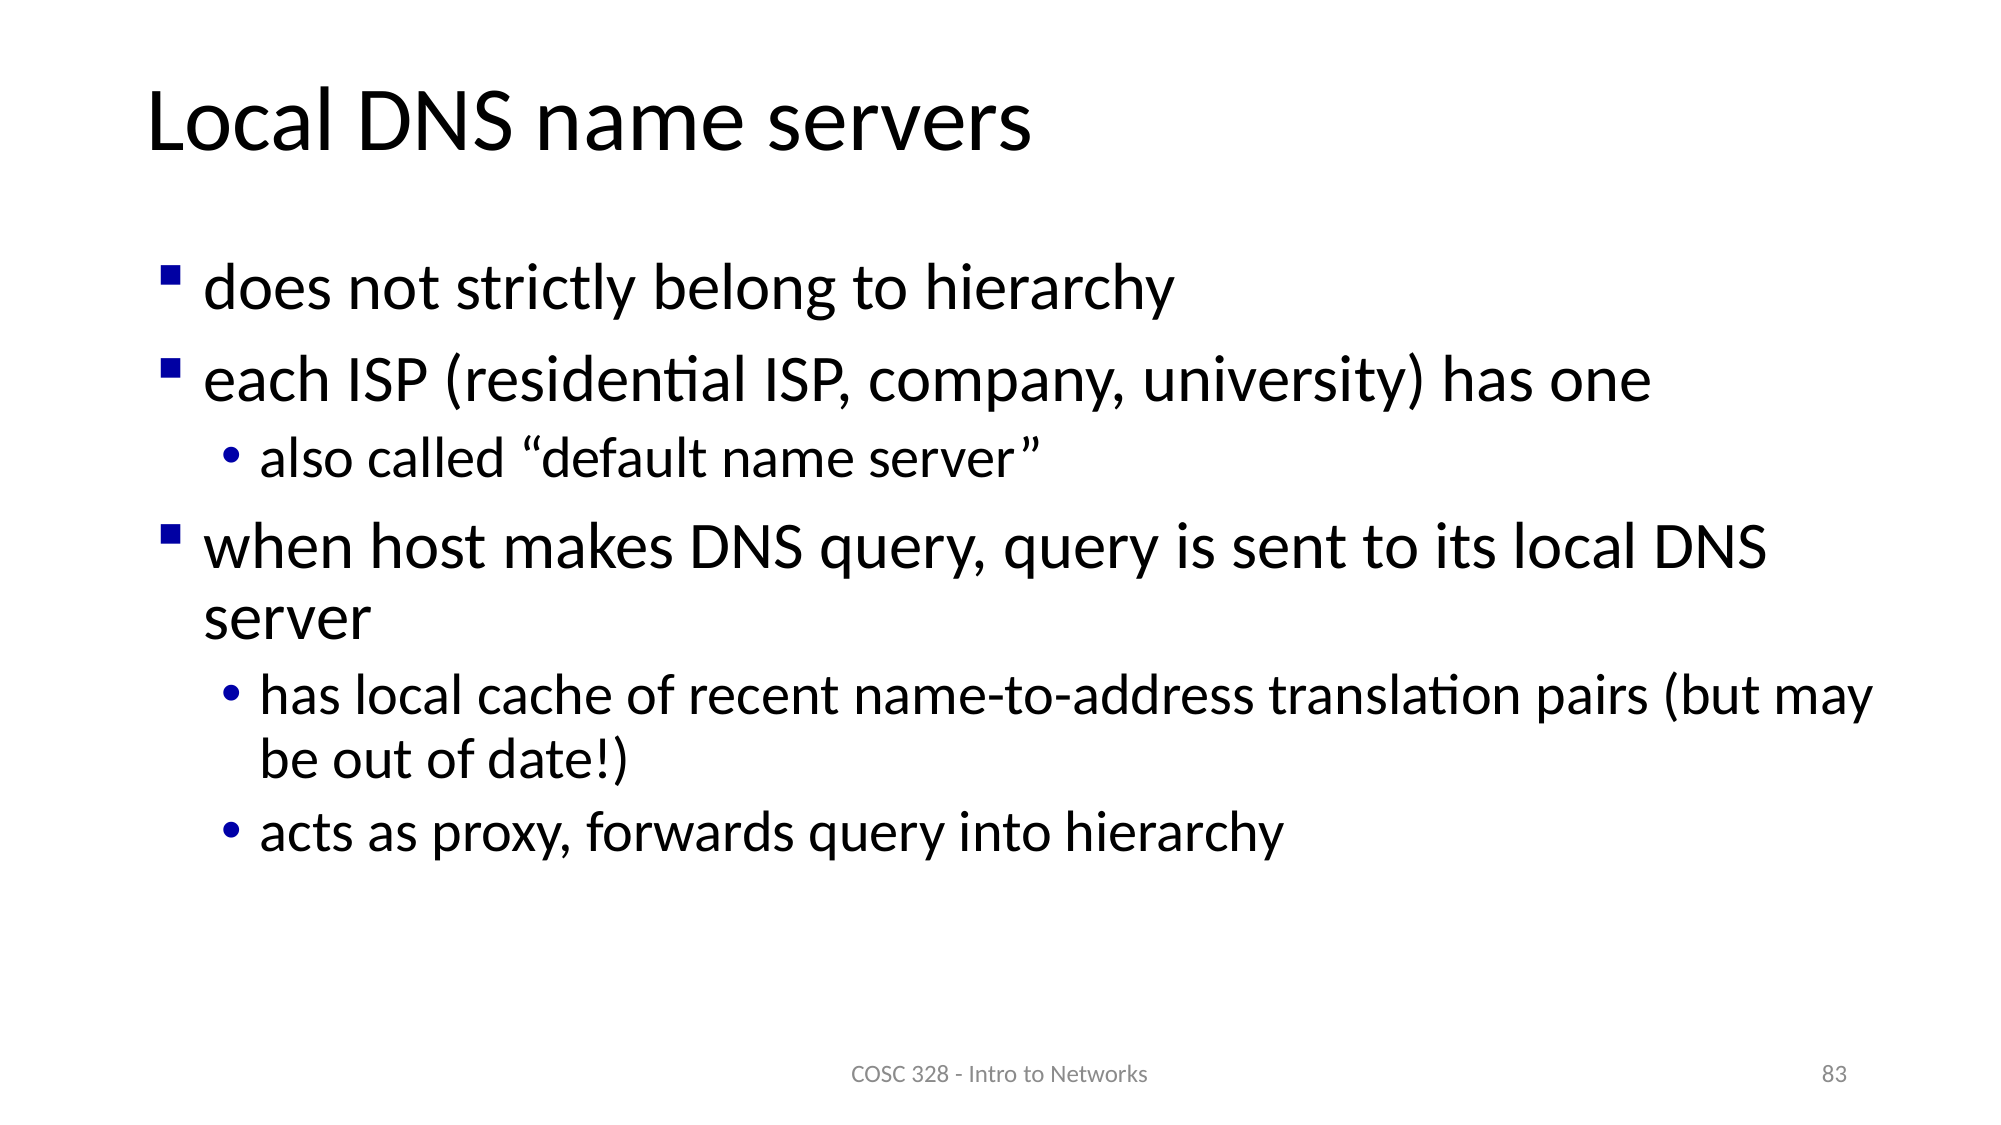

# Local DNS name servers
does not strictly belong to hierarchy
each ISP (residential ISP, company, university) has one
also called “default name server”
when host makes DNS query, query is sent to its local DNS server
has local cache of recent name-to-address translation pairs (but may be out of date!)
acts as proxy, forwards query into hierarchy

COSC 328 - Intro to Networks
83